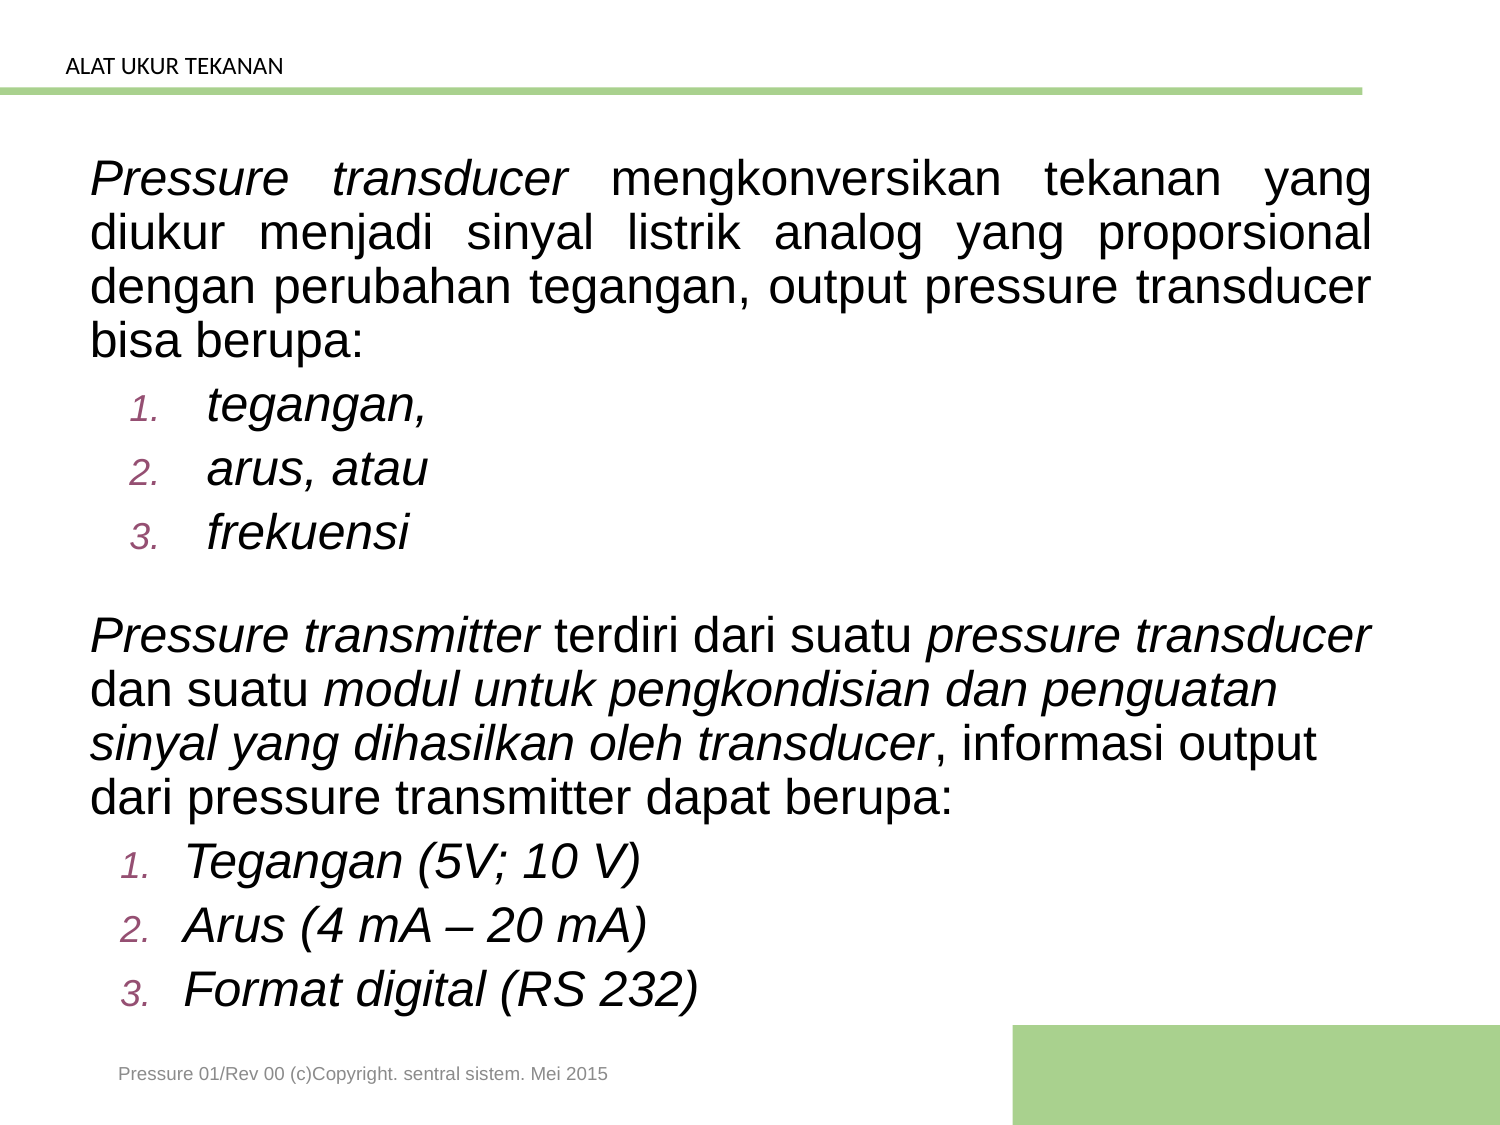

# ALAT UKUR TEKANAN

Pressure transducer mengkonversikan tekanan yang diukur menjadi sinyal listrik analog yang proporsional dengan perubahan tegangan, output pressure transducer bisa berupa:
   tegangan,
   arus, atau
   frekuensi
Pressure transmitter terdiri dari suatu pressure transducer dan suatu modul untuk pengkondisian dan penguatan sinyal yang dihasilkan oleh transducer, informasi output dari pressure transmitter dapat berupa:
  Tegangan (5V; 10 V)
  Arus (4 mA – 20 mA)
  Format digital (RS 232)

Pressure 01/Rev 00 (c)Copyright. sentral sistem. Mei 2015